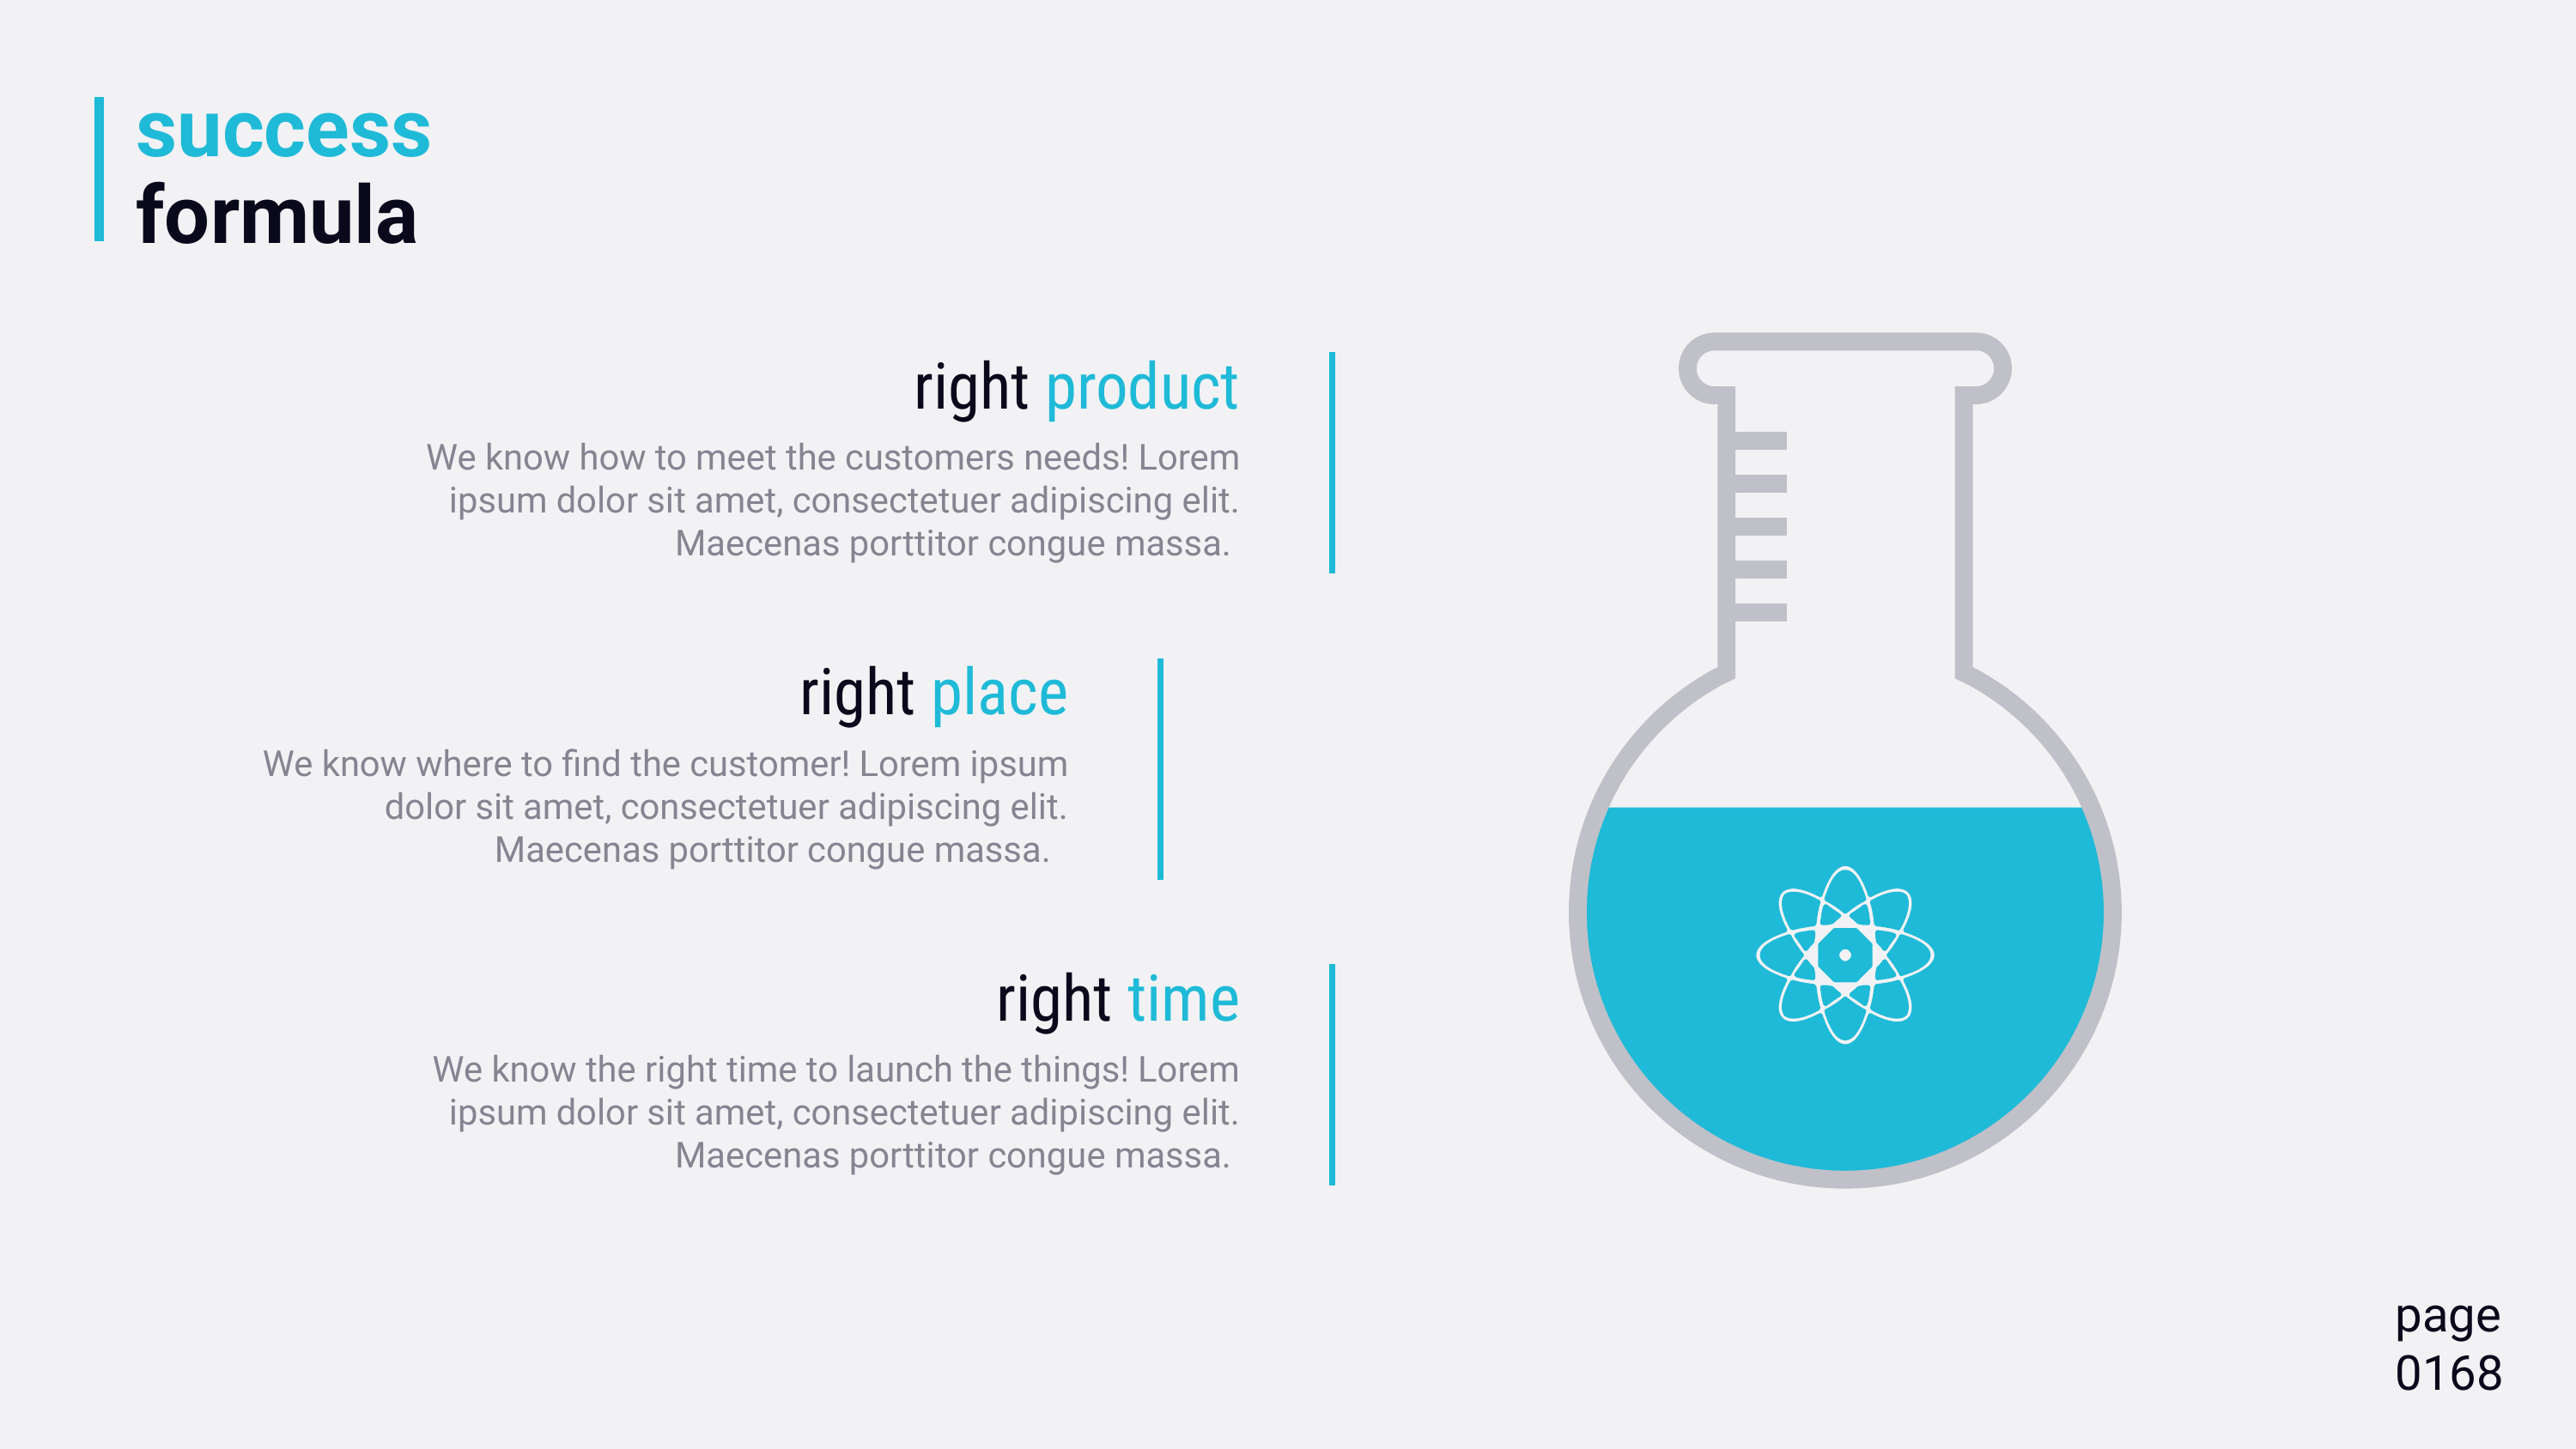

# success formula
right product
We know how to meet the customers needs! Lorem ipsum dolor sit amet, consectetuer adipiscing elit. Maecenas porttitor congue massa.

right place
We know where to find the customer! Lorem ipsum dolor sit amet, consectetuer adipiscing elit. Maecenas porttitor congue massa.

right time
We know the right time to launch the things! Lorem ipsum dolor sit amet, consectetuer adipiscing elit. Maecenas porttitor congue massa.
page
0168